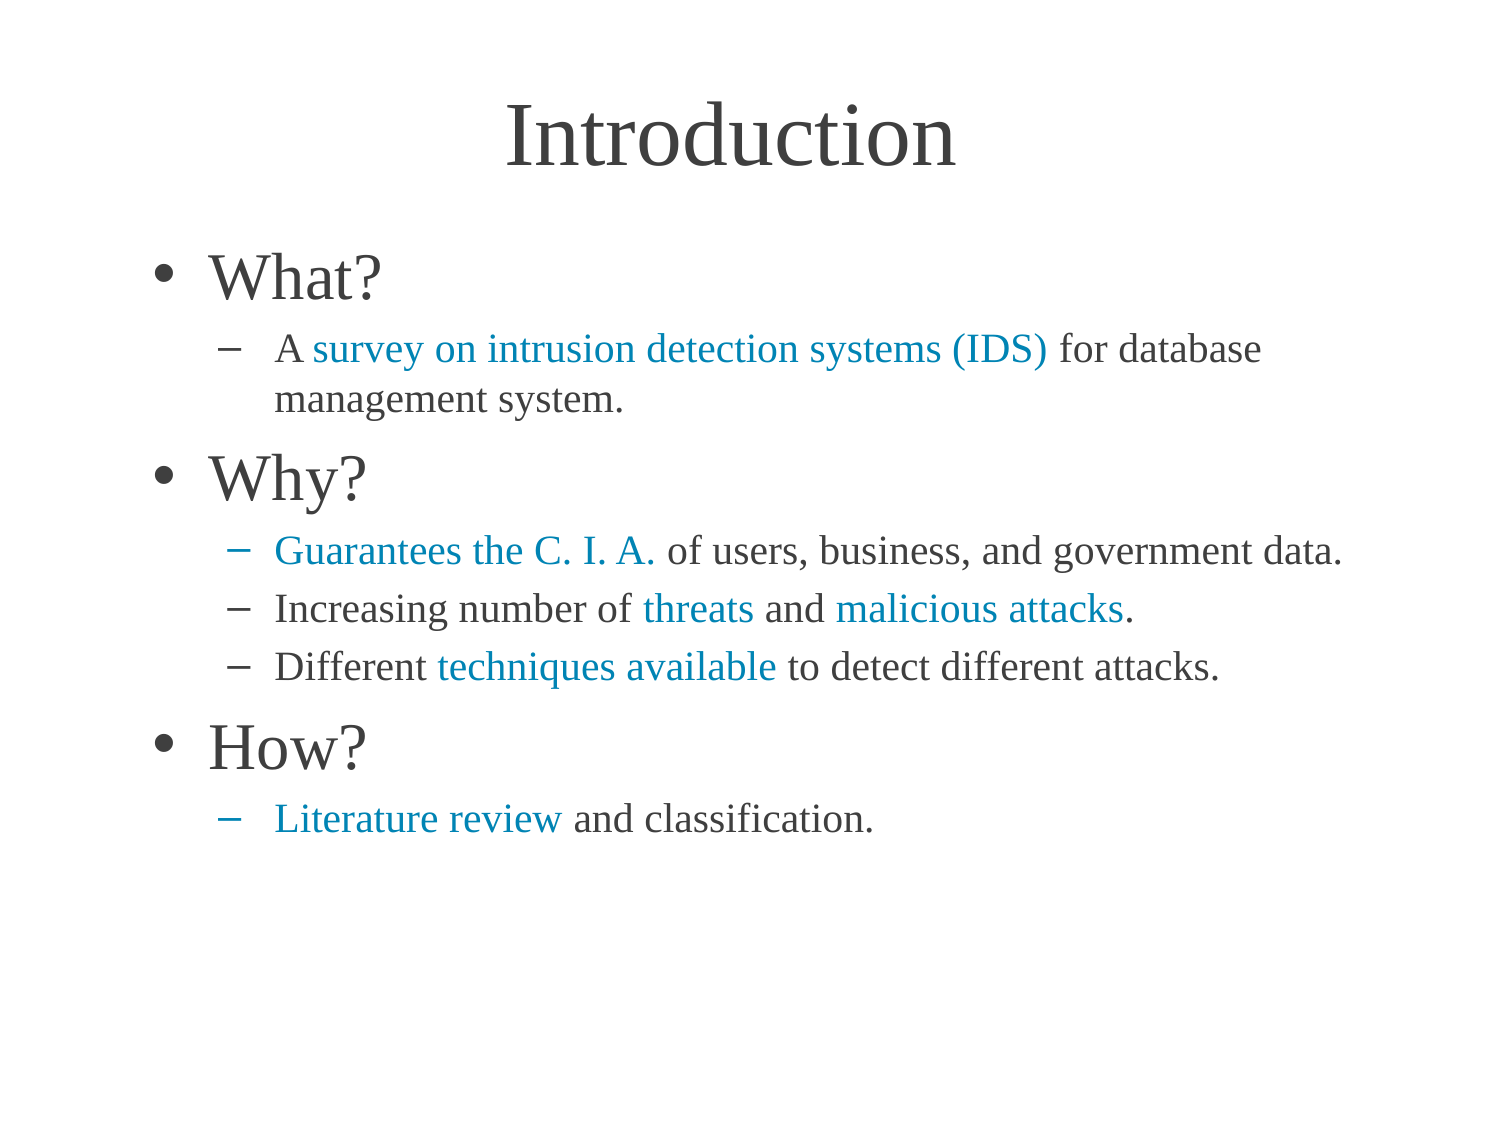

# Introduction
What?
A survey on intrusion detection systems (IDS) for database management system.
Why?
Guarantees the C. I. A. of users, business, and government data.
Increasing number of threats and malicious attacks.
Different techniques available to detect different attacks.
How?
Literature review and classification.